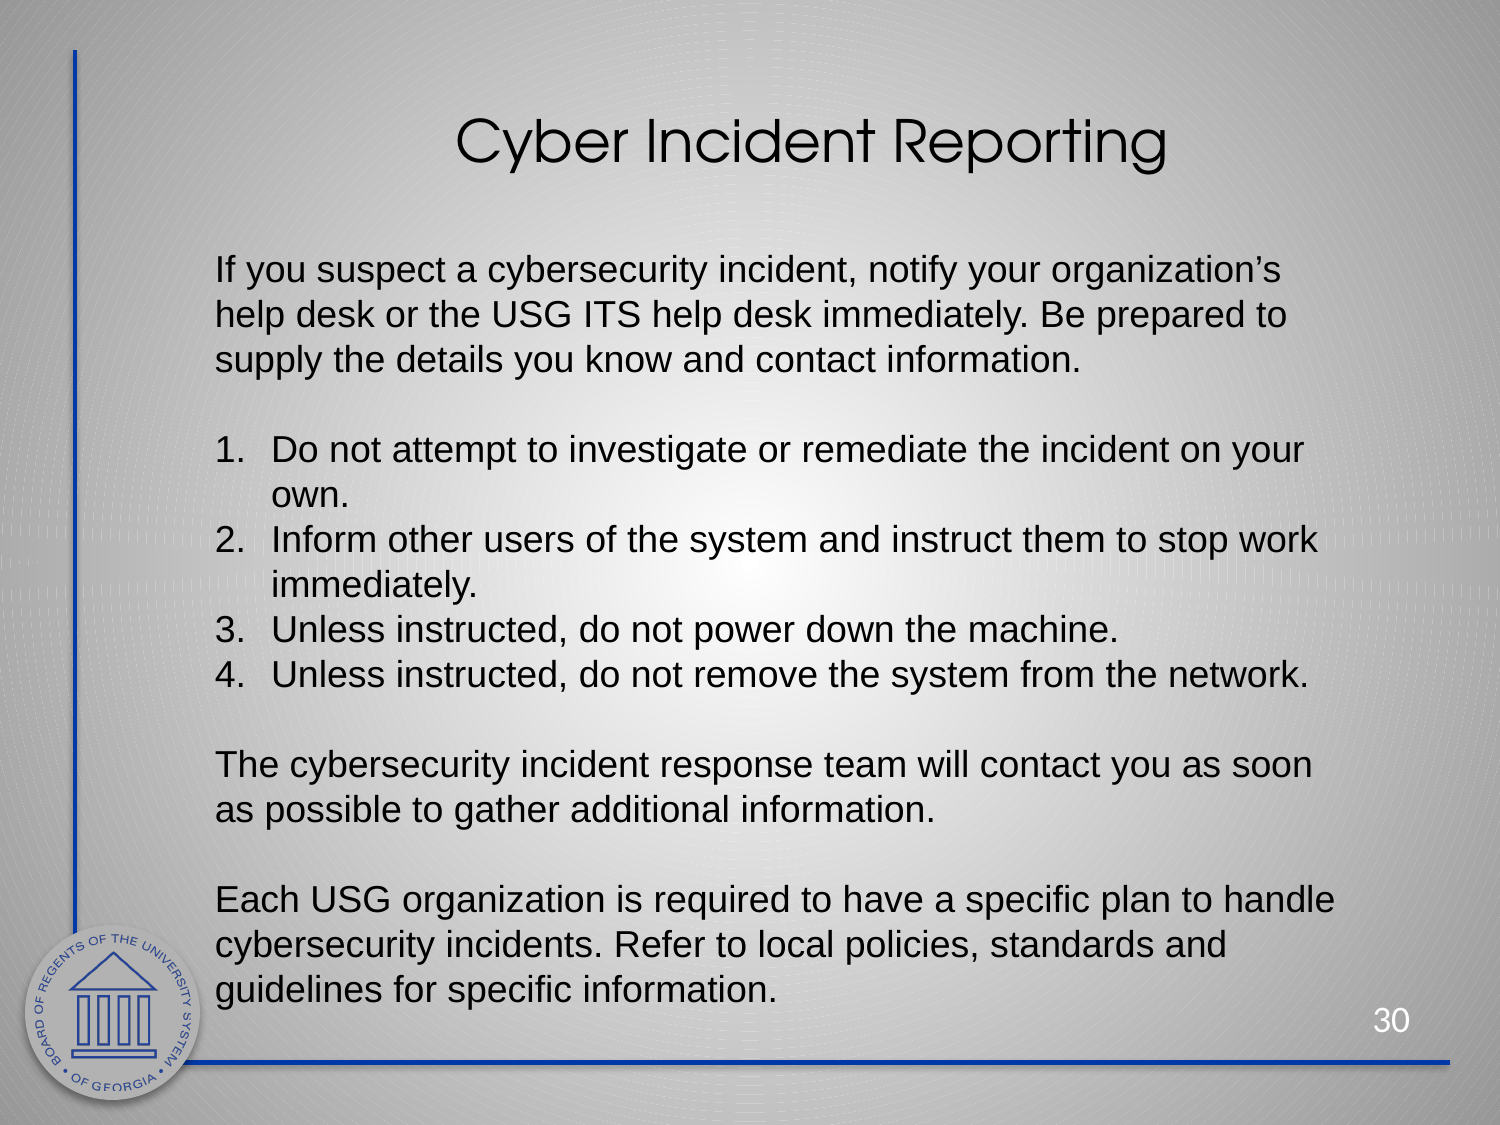

# Cyber Incident Reporting
If you suspect a cybersecurity incident, notify your organization’s help desk or the USG ITS help desk immediately. Be prepared to supply the details you know and contact information.

Do not attempt to investigate or remediate the incident on your own.
Inform other users of the system and instruct them to stop work immediately.
Unless instructed, do not power down the machine.
Unless instructed, do not remove the system from the network.

The cybersecurity incident response team will contact you as soon as possible to gather additional information.

Each USG organization is required to have a specific plan to handle cybersecurity incidents. Refer to local policies, standards and guidelines for specific information.

30